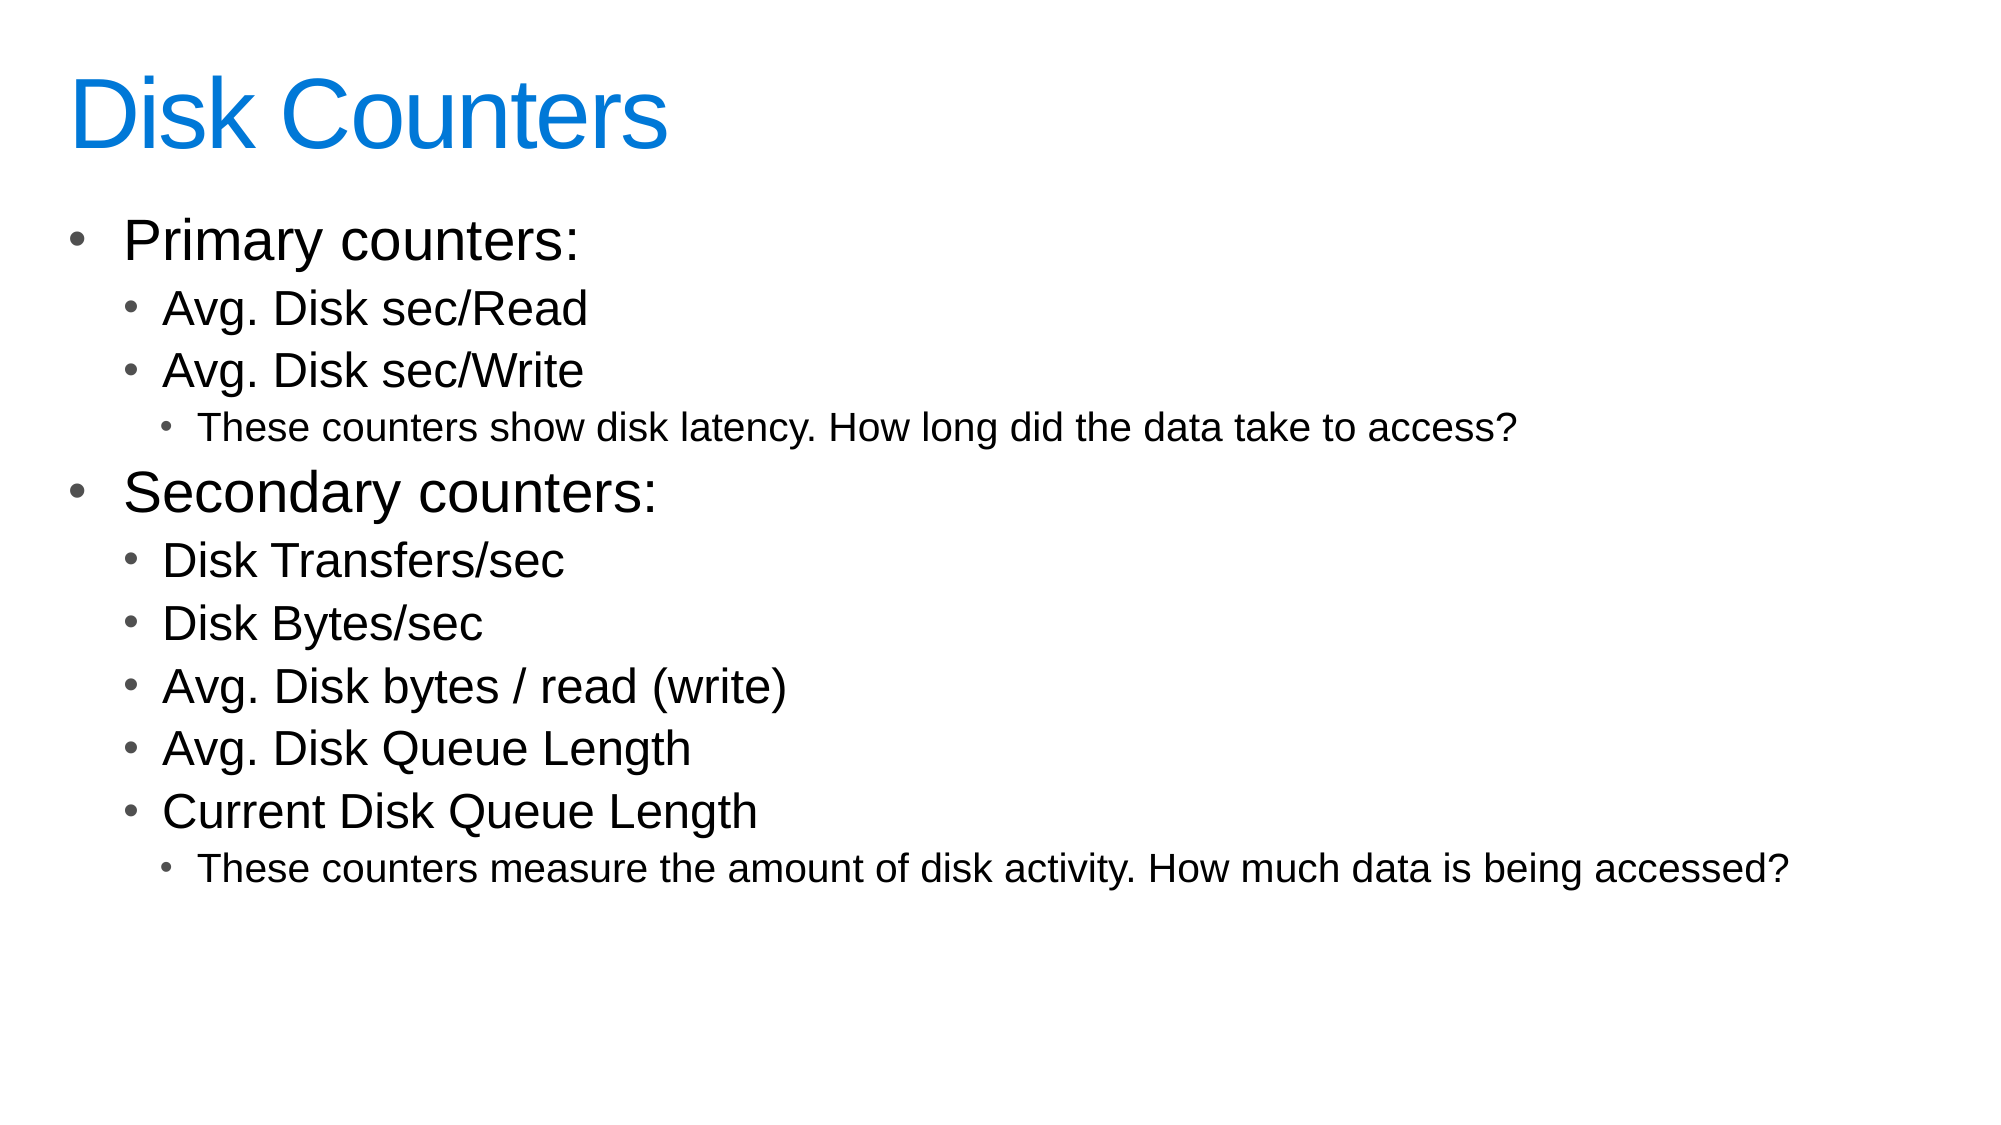

# Disk Counters
Primary counters:
Avg. Disk sec/Read
Avg. Disk sec/Write
These counters show disk latency. How long did the data take to access?
Secondary counters:
Disk Transfers/sec
Disk Bytes/sec
Avg. Disk bytes / read (write)
Avg. Disk Queue Length
Current Disk Queue Length
These counters measure the amount of disk activity. How much data is being accessed?